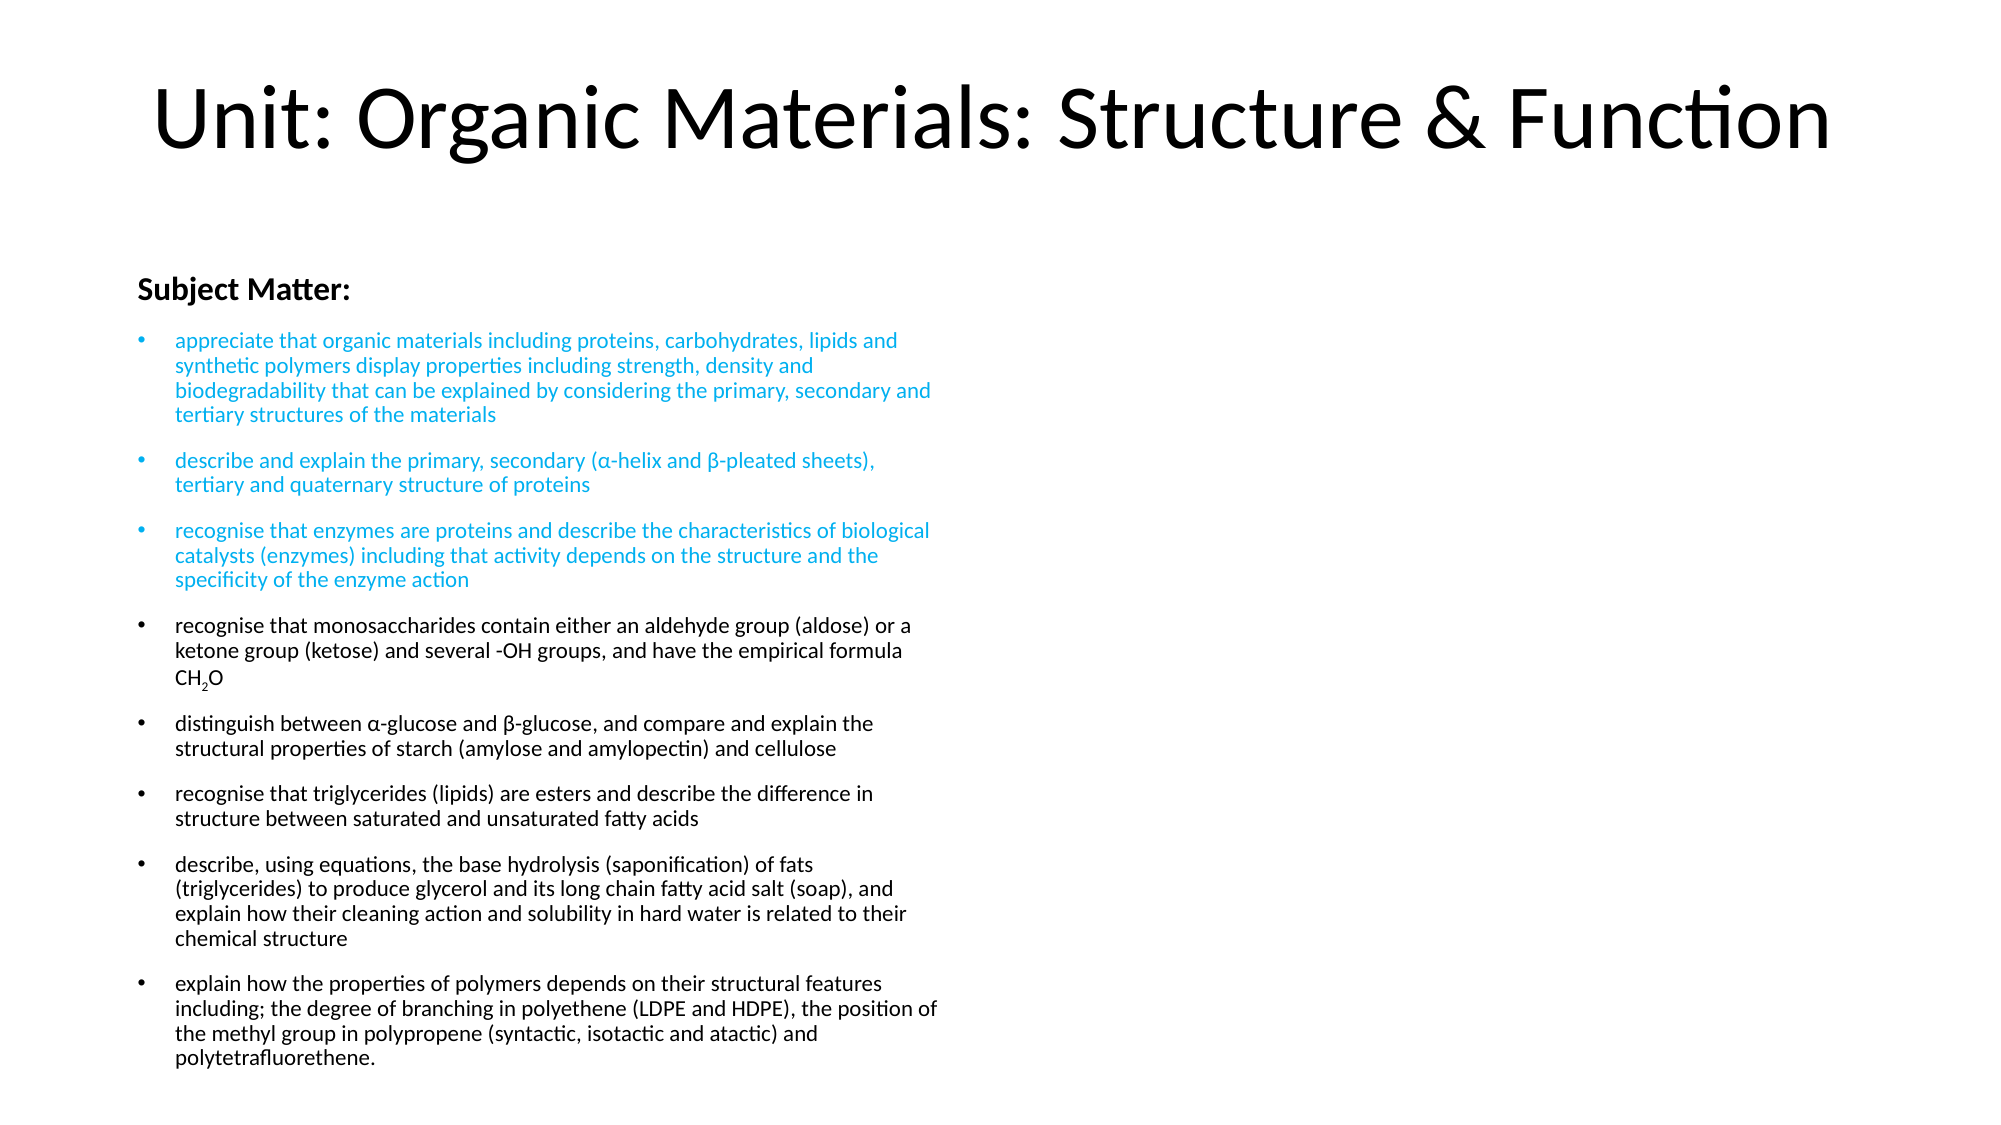

# Unit: Organic Materials: Structure & Function
Subject Matter:
appreciate that organic materials including proteins, carbohydrates, lipids and synthetic polymers display properties including strength, density and biodegradability that can be explained by considering the primary, secondary and tertiary structures of the materials
describe and explain the primary, secondary (α-helix and β-pleated sheets), tertiary and quaternary structure of proteins
recognise that enzymes are proteins and describe the characteristics of biological catalysts (enzymes) including that activity depends on the structure and the specificity of the enzyme action
recognise that monosaccharides contain either an aldehyde group (aldose) or a ketone group (ketose) and several -OH groups, and have the empirical formula CH2O
distinguish between α-glucose and β-glucose, and compare and explain the structural properties of starch (amylose and amylopectin) and cellulose
recognise that triglycerides (lipids) are esters and describe the difference in structure between saturated and unsaturated fatty acids
describe, using equations, the base hydrolysis (saponification) of fats (triglycerides) to produce glycerol and its long chain fatty acid salt (soap), and explain how their cleaning action and solubility in hard water is related to their chemical structure
explain how the properties of polymers depends on their structural features including; the degree of branching in polyethene (LDPE and HDPE), the position of the methyl group in polypropene (syntactic, isotactic and atactic) and polytetrafluorethene.